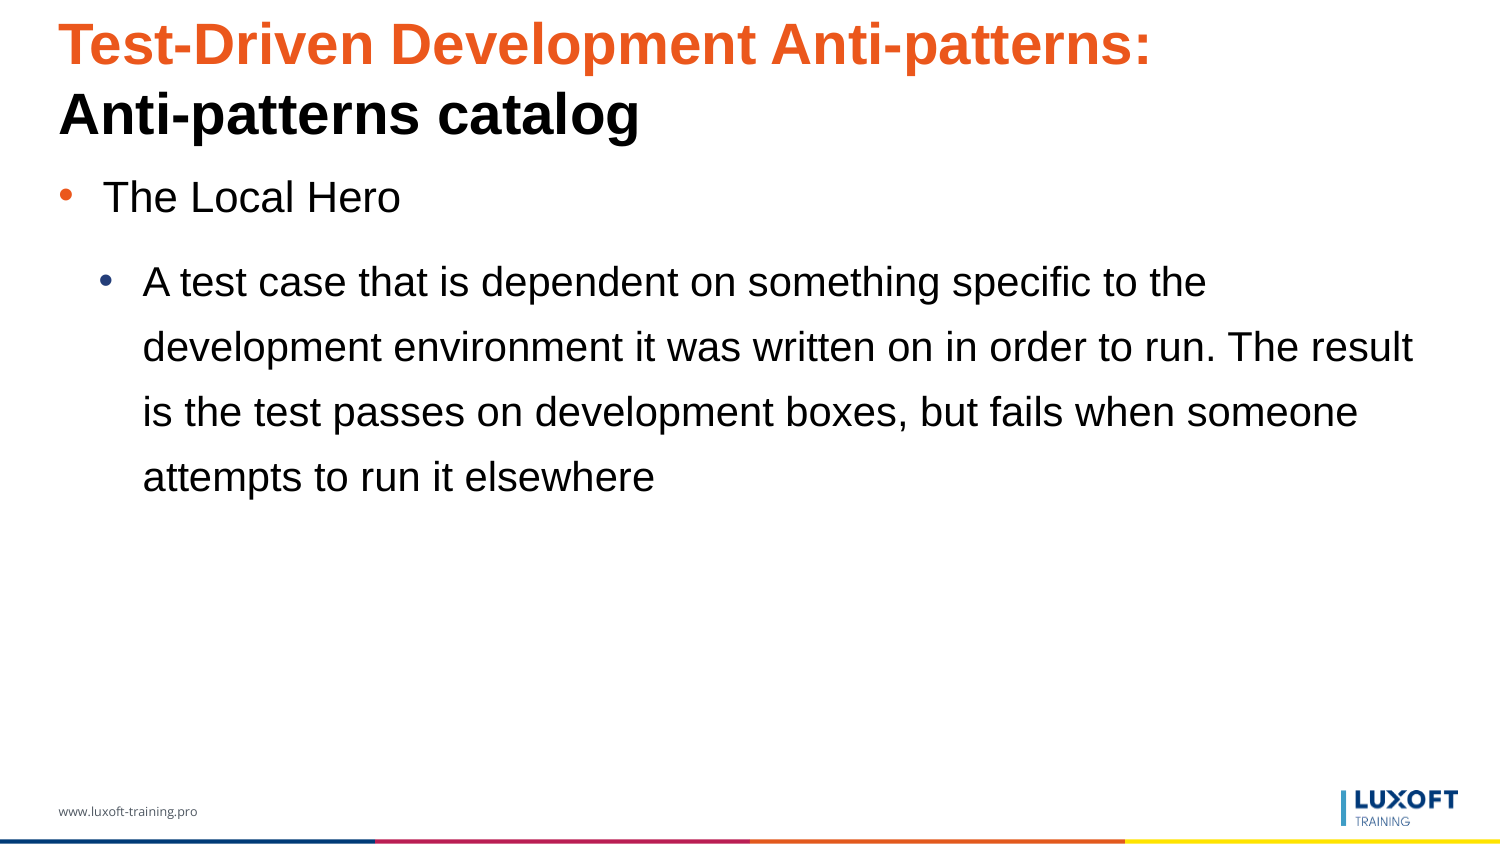

# Test-Driven Development Anti-patterns: Anti-patterns catalog
The Local Hero
A test case that is dependent on something specific to the development environment it was written on in order to run. The result is the test passes on development boxes, but fails when someone attempts to run it elsewhere